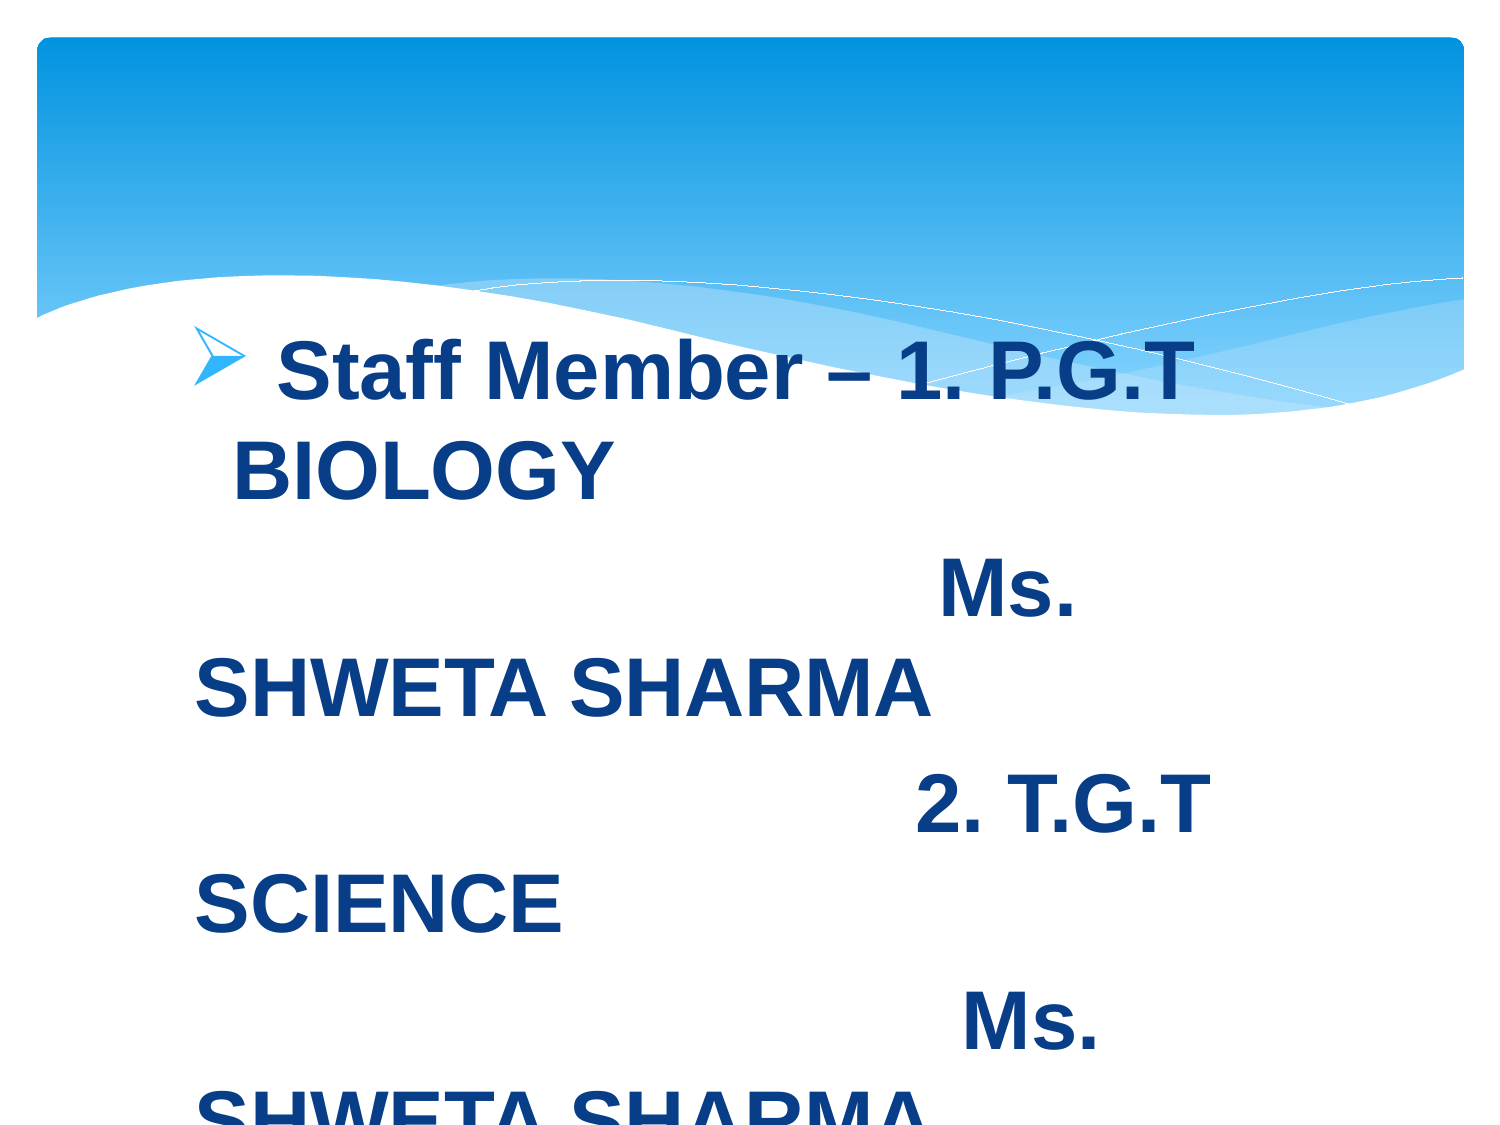

#
 Staff Member – 1. P.G.T  BIOLOGY
                                Ms. SHWETA SHARMA
                               2. T.G.T  SCIENCE
                                 Ms. SHWETA SHARMA
                               3. P.G.T  CHEMISTRY
                                  Ms. KAVITA  MALHOTRA